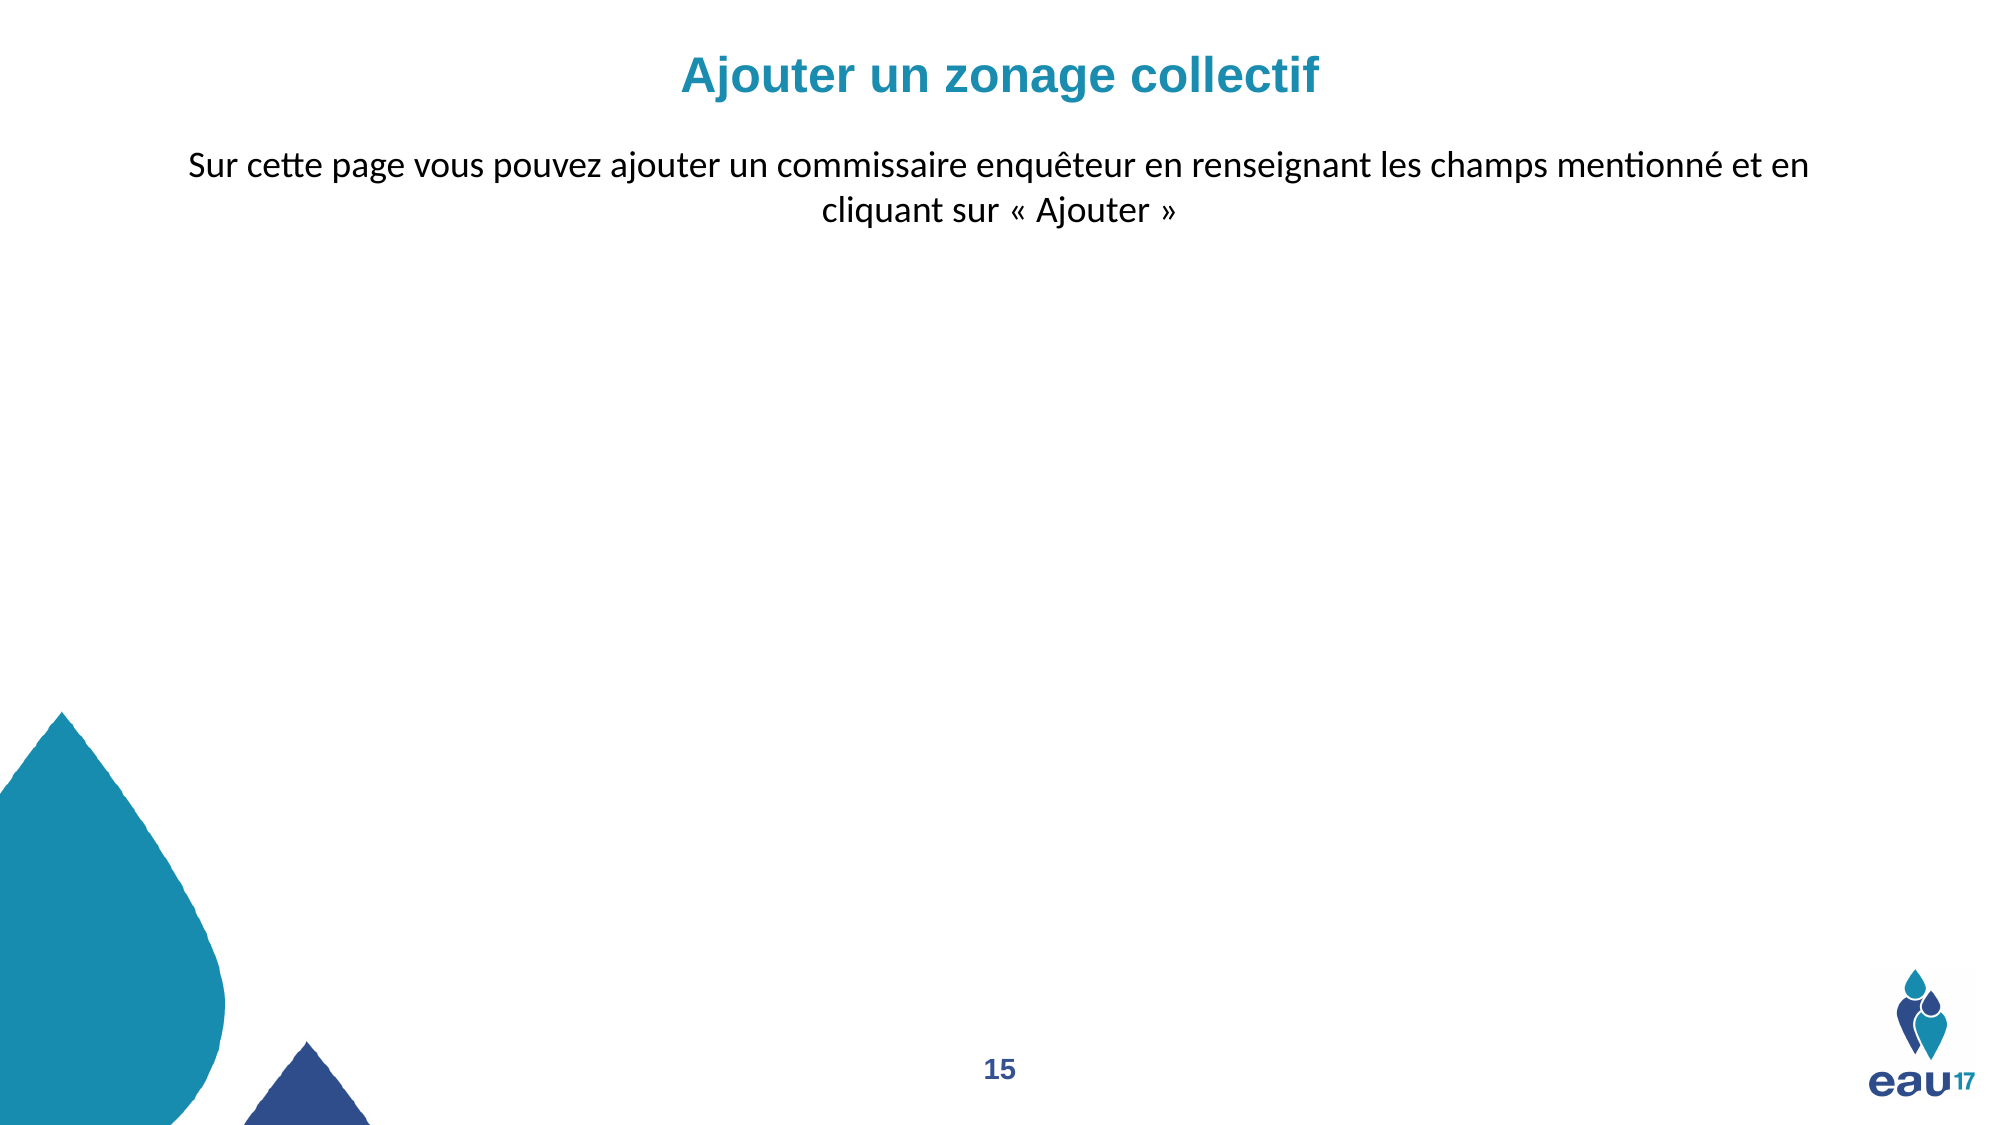

Ajouter un zonage collectif
Sur cette page vous pouvez ajouter un commissaire enquêteur en renseignant les champs mentionné et en cliquant sur « Ajouter »
15